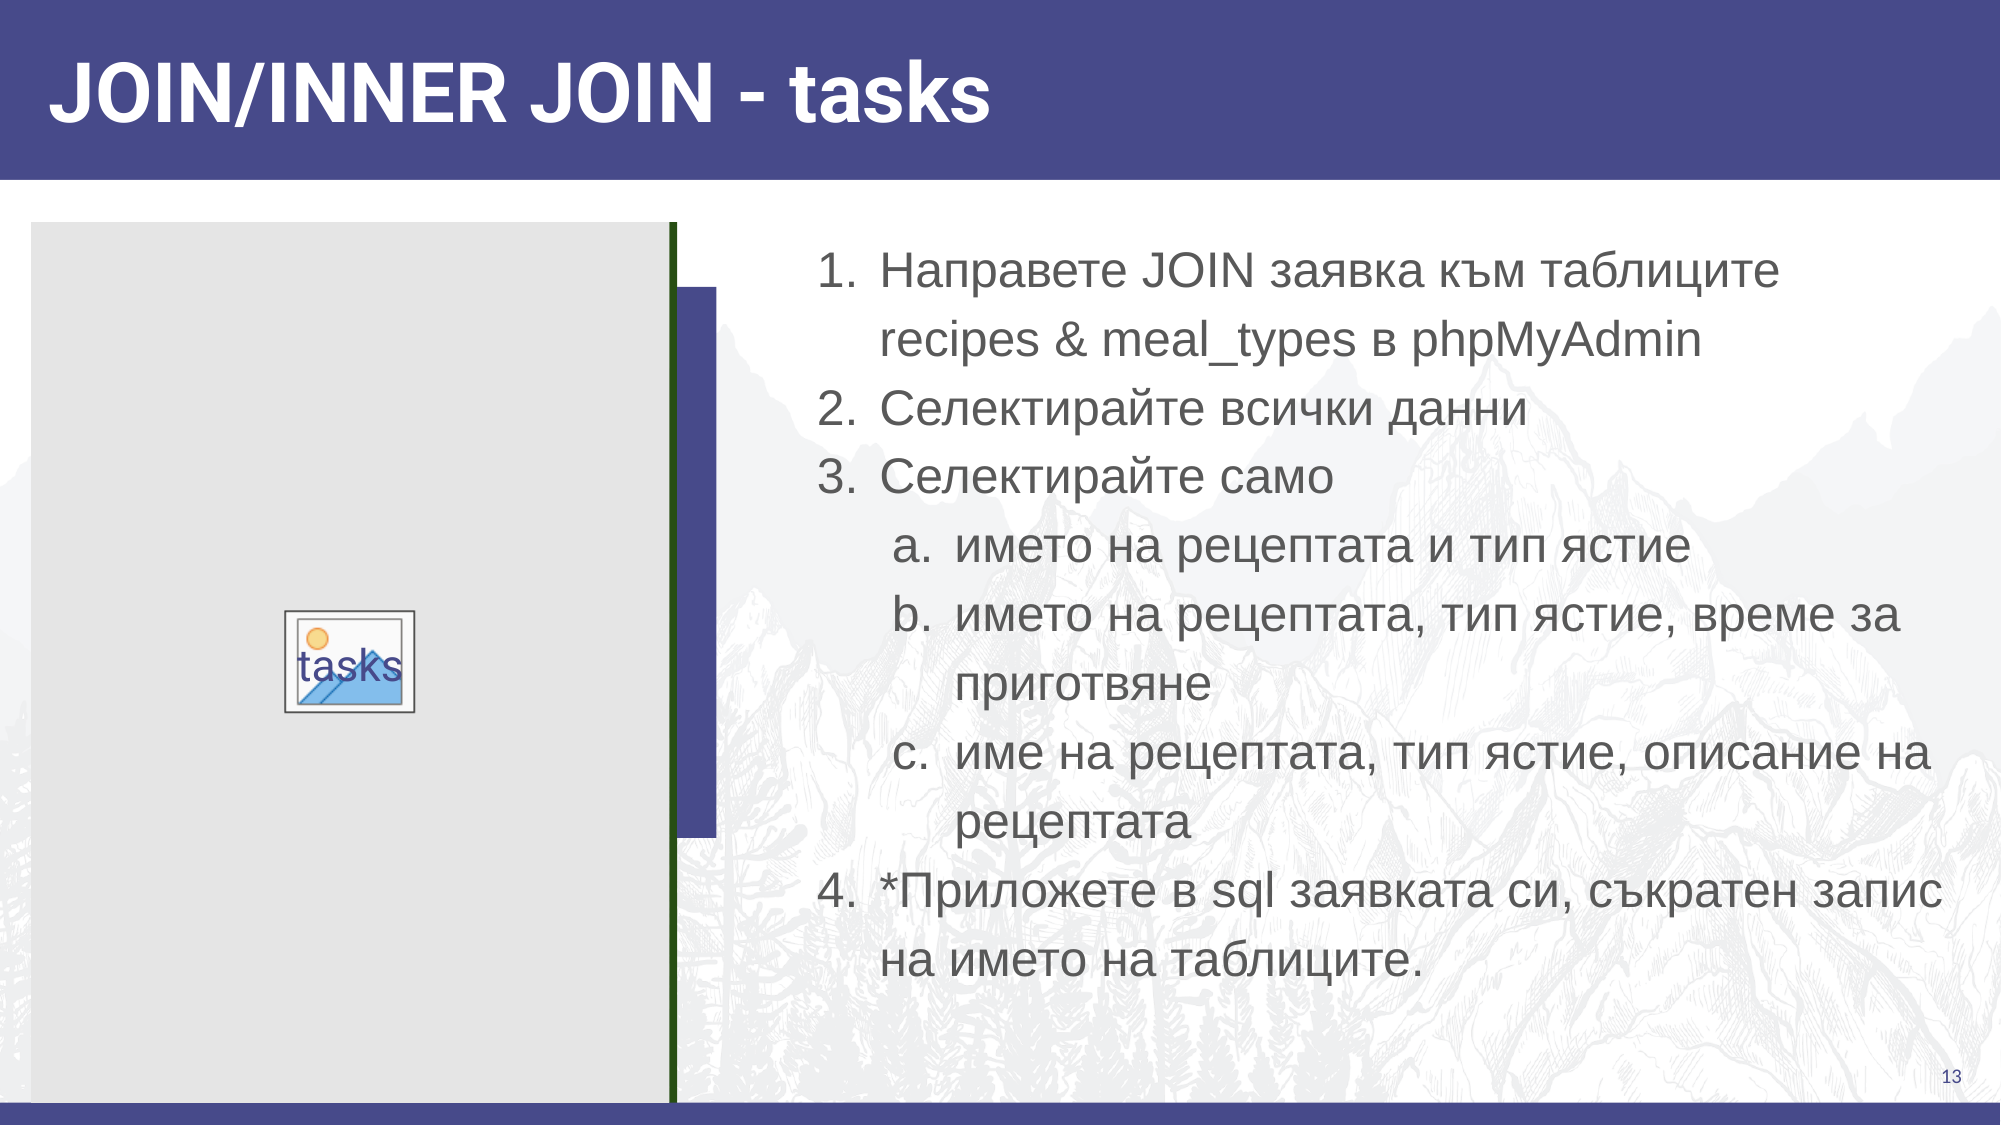

# JOIN/INNER JOIN - tasks
Направете JOIN заявка към таблиците recipes & meal_types в phpMyAdmin
Селектирайте всички данни
Селектирайте само
името на рецептата и тип ястие
името на рецептата, тип ястие, време за приготвяне
име на рецептата, тип ястие, описание на рецептата
*Приложете в sql заявката си, съкратен запис на името на таблиците.
tasks
13